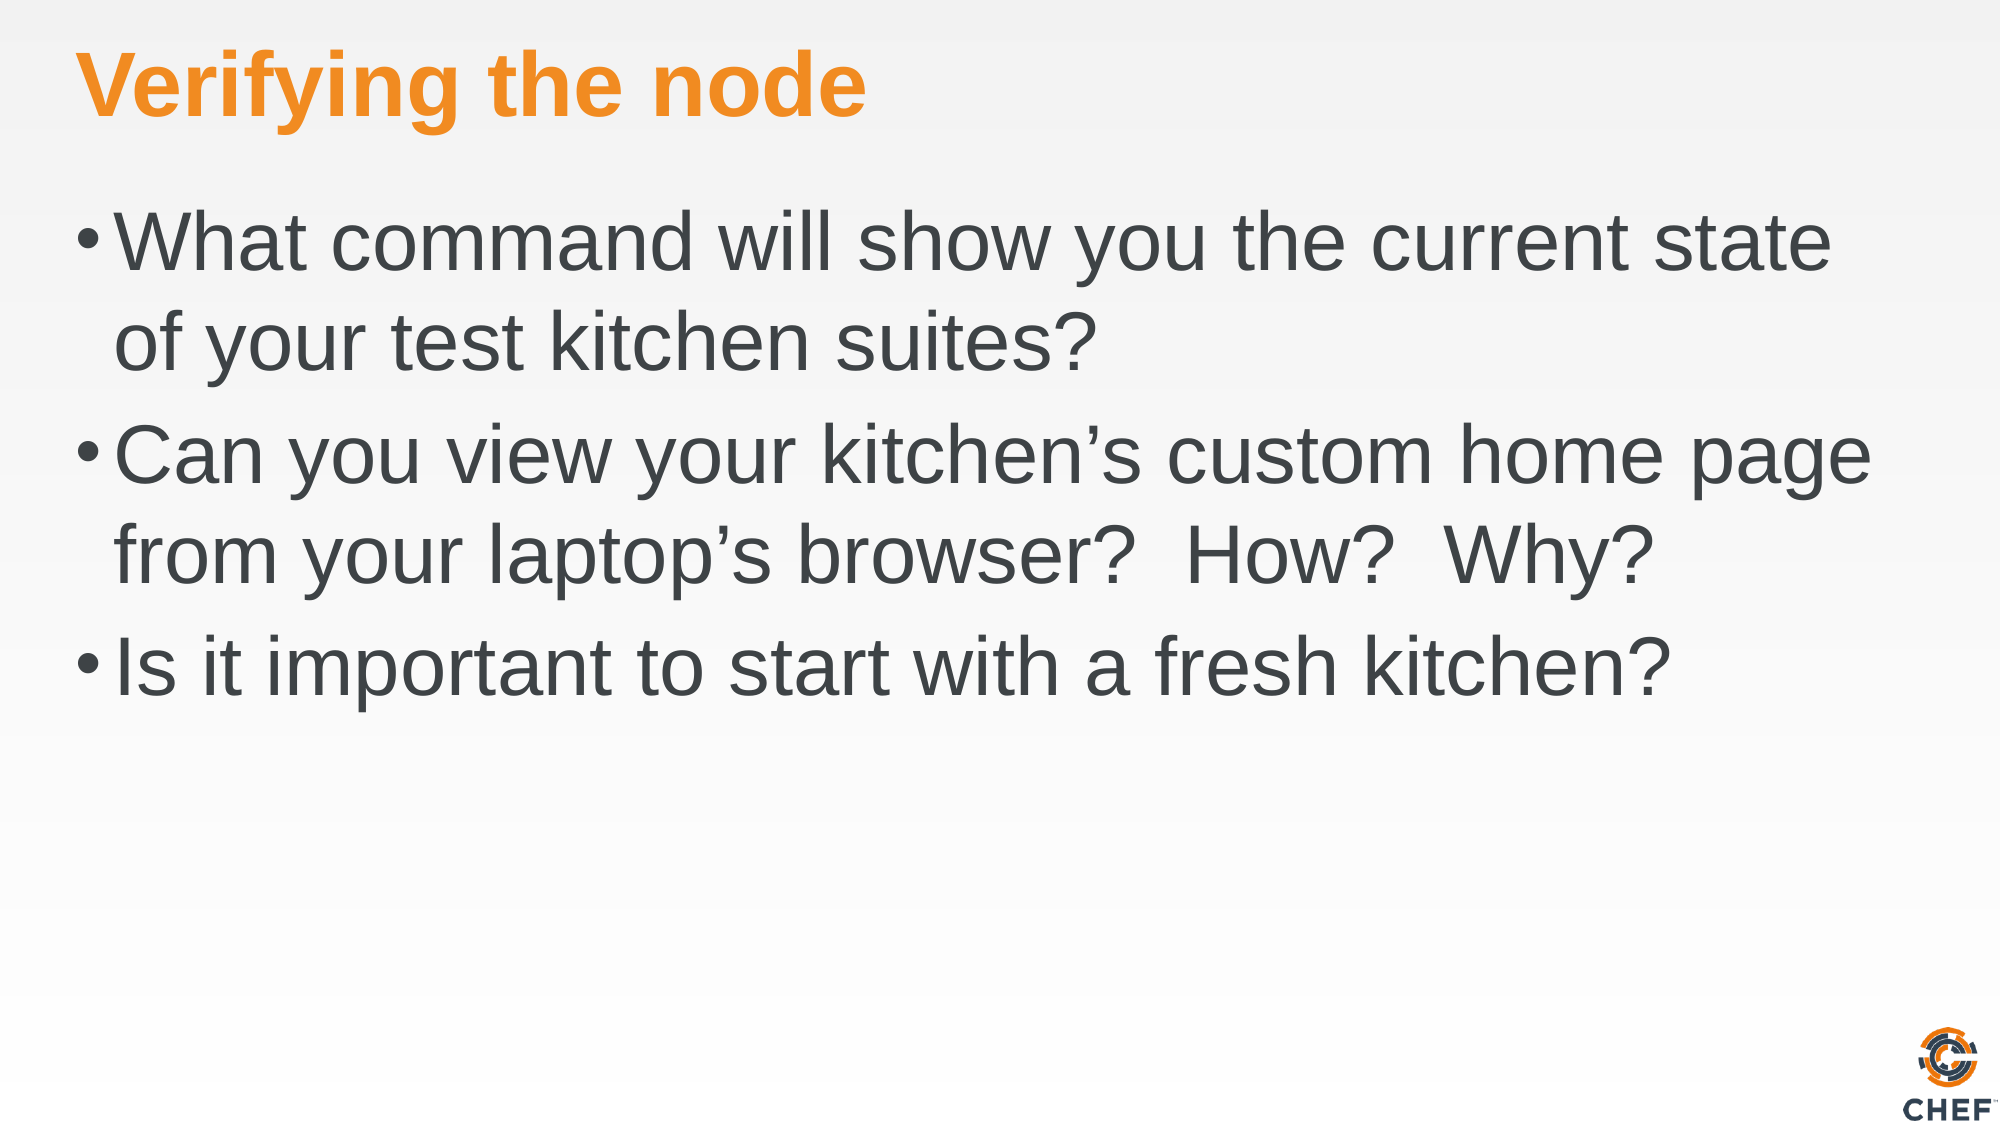

# Verifying the node
What command will show you the current state of your test kitchen suites?
Can you view your kitchen’s custom home page from your laptop’s browser?  How?  Why?
Is it important to start with a fresh kitchen?